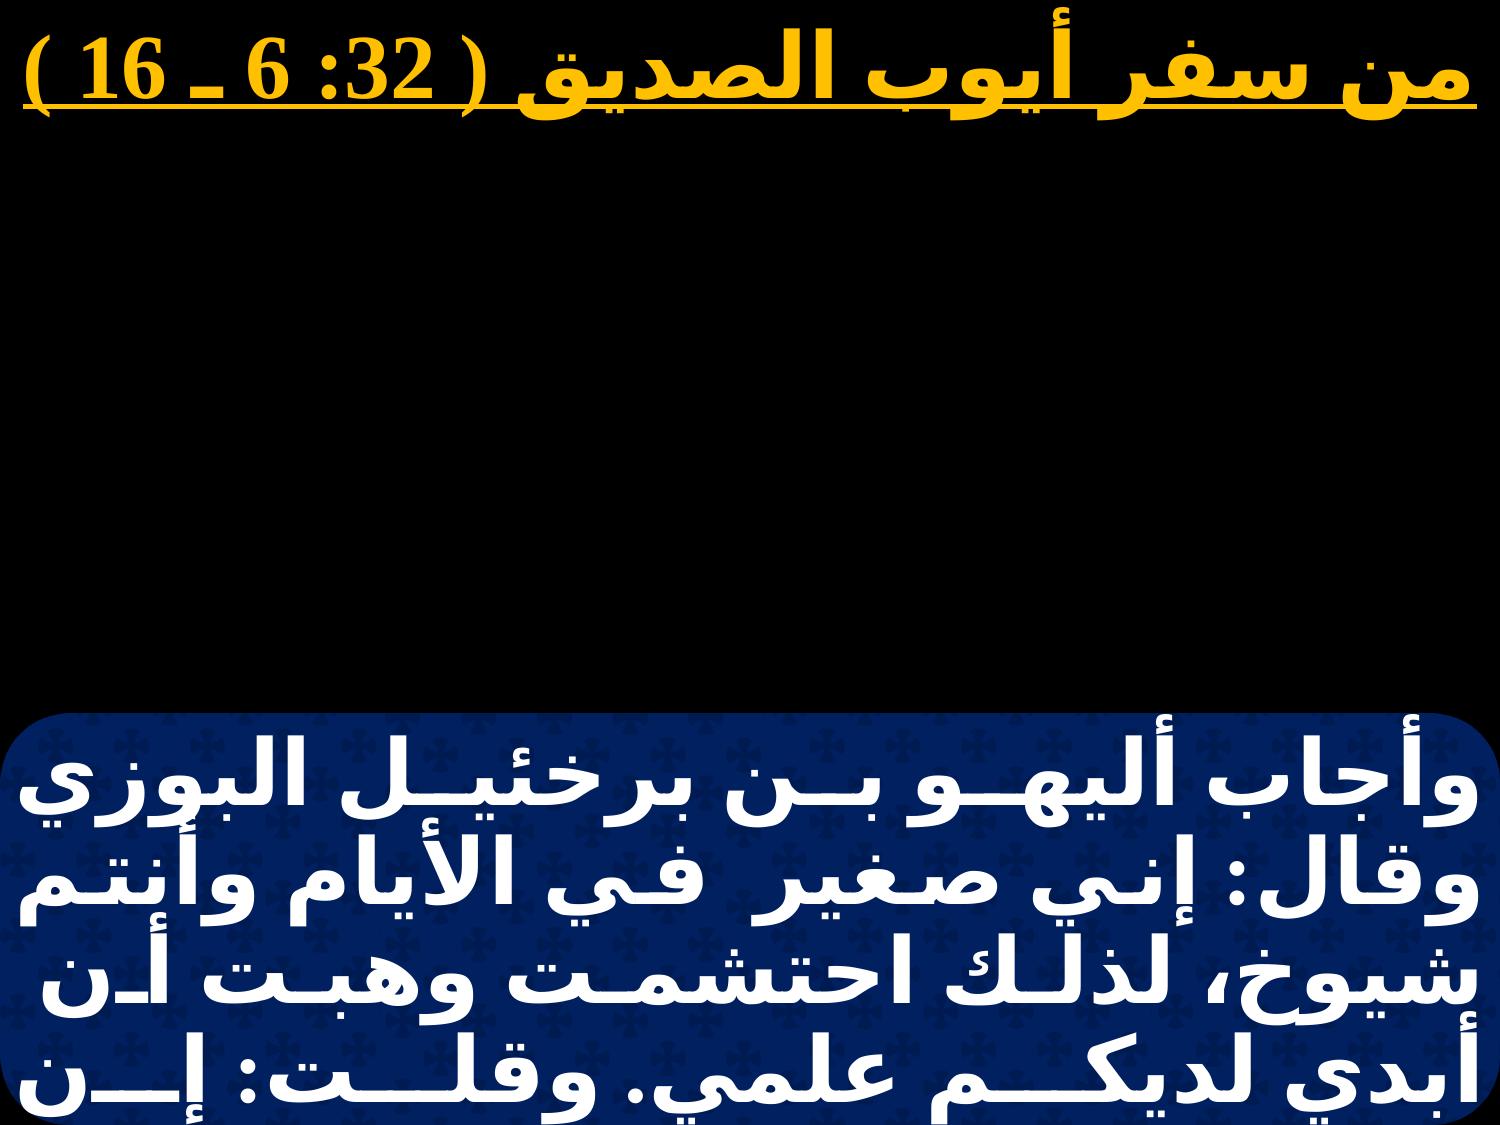

من سفر أيوب الصديق ( 32: 6 ـ 16 )
وأجاب أليهو بن برخئيل البوزي وقال: إني صغير  في الأيام وأنتم شيوخ، لذلك احتشمت وهبت أن  أبدي لديكم علمي. وقلت: إن السن تنطق وكثرة  السنين تفيد الحكمة لكن في البشر روحا، ونسمة